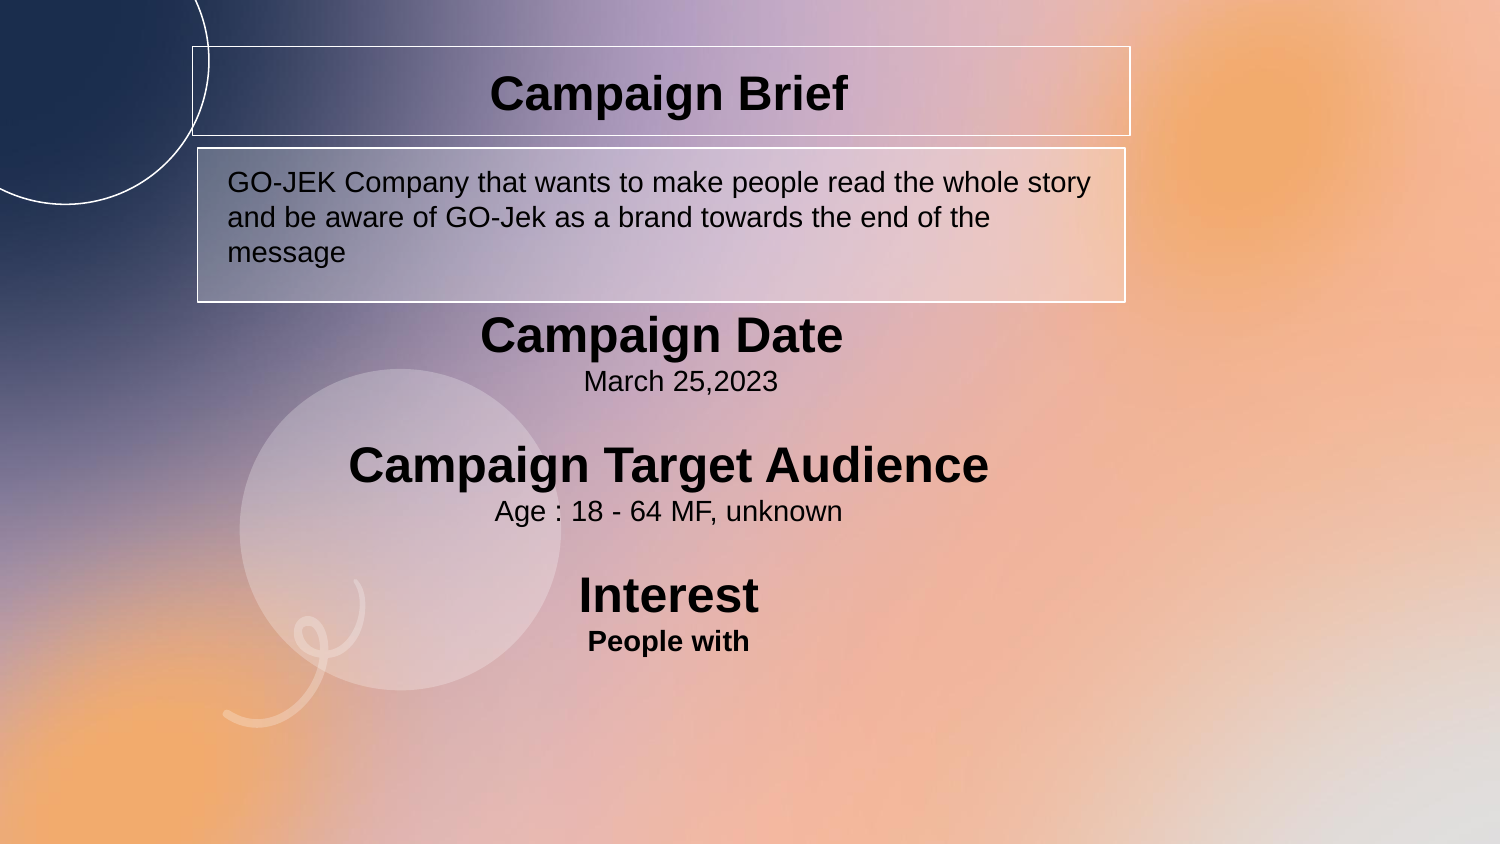

# Campaign Brief
GO-JEK Company that wants to make people read the whole story and be aware of GO-Jek as a brand towards the end of the message

Campaign Date
   March 25,2023

Campaign Target Audience
Age : 18 - 64 MF, unknown

Interest
People with